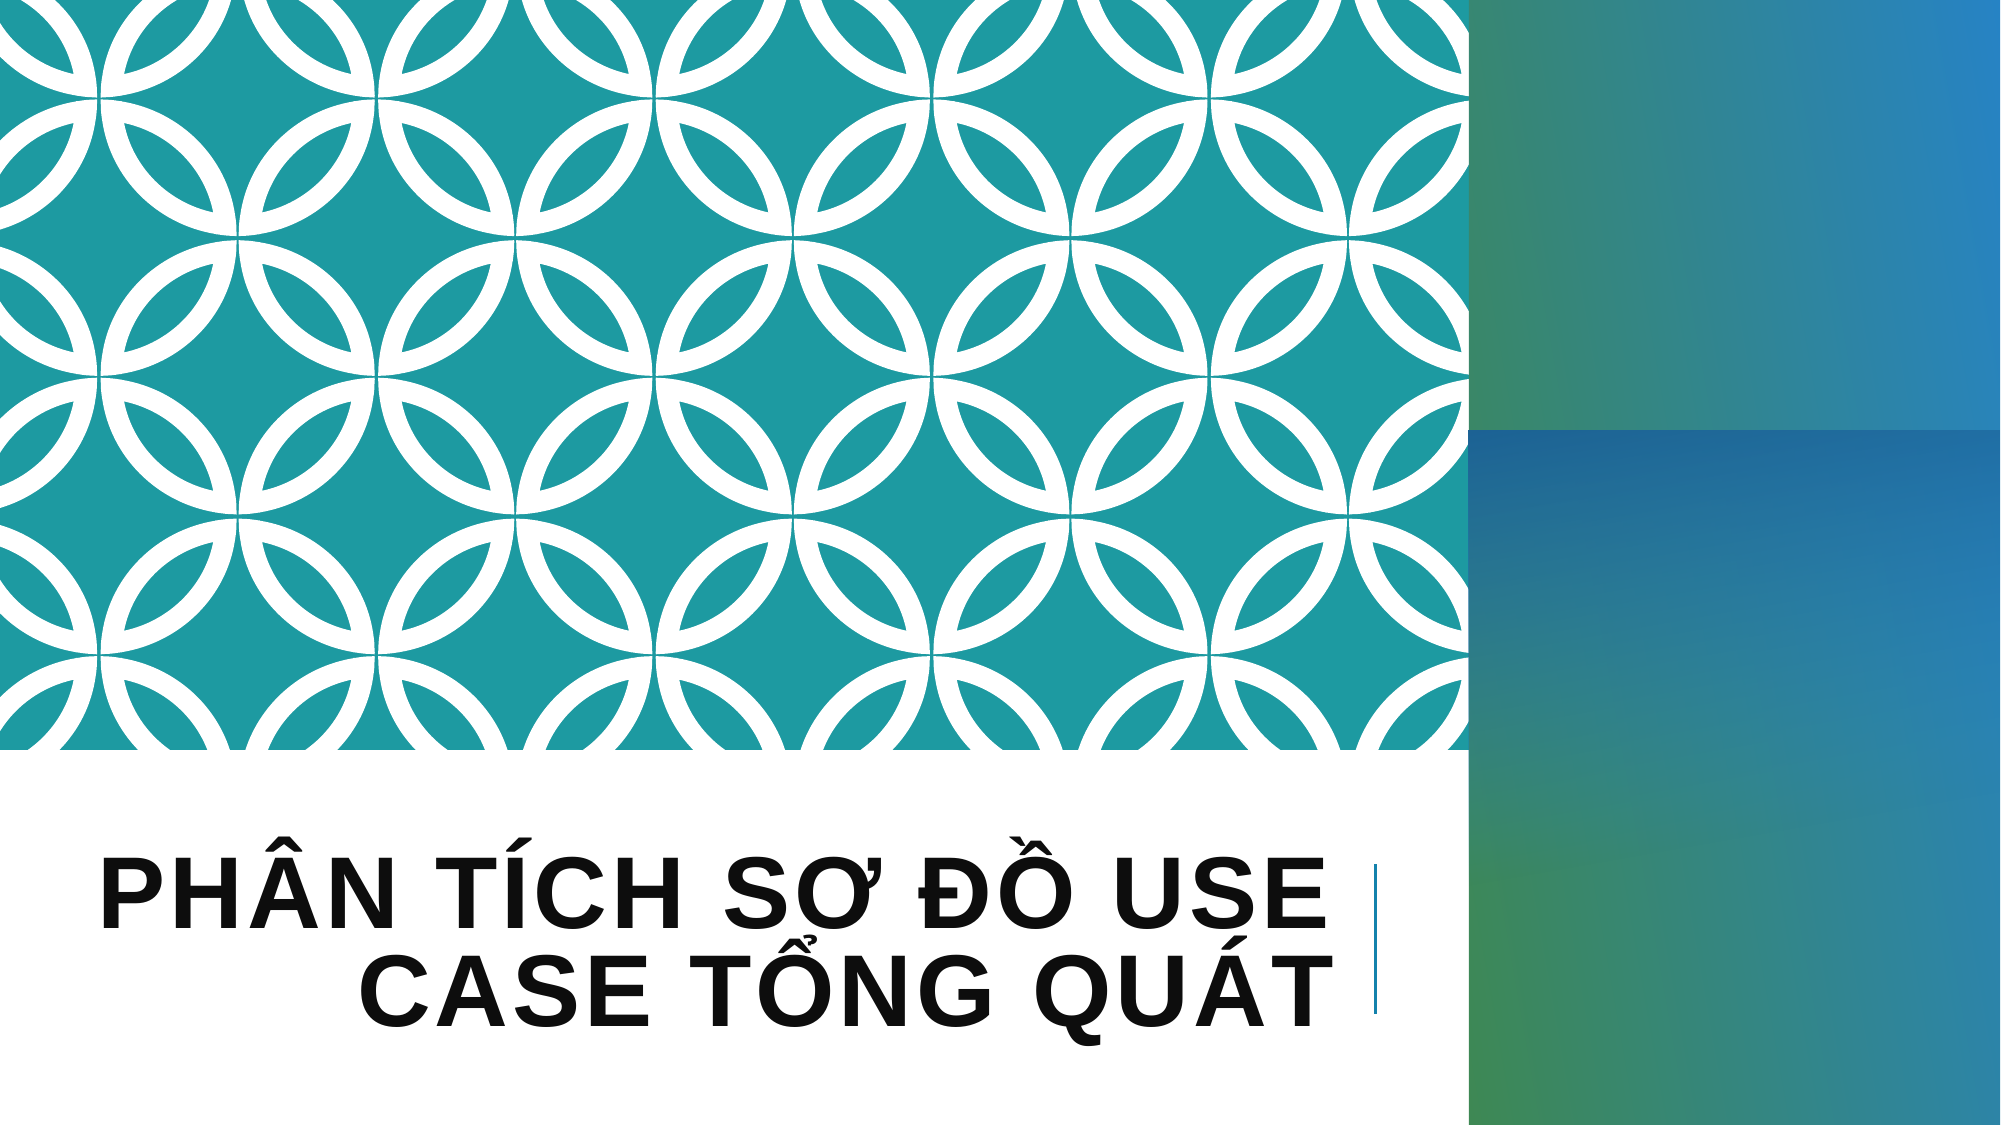

# PHÂN TÍCH Sơ đồ use case tổng quát